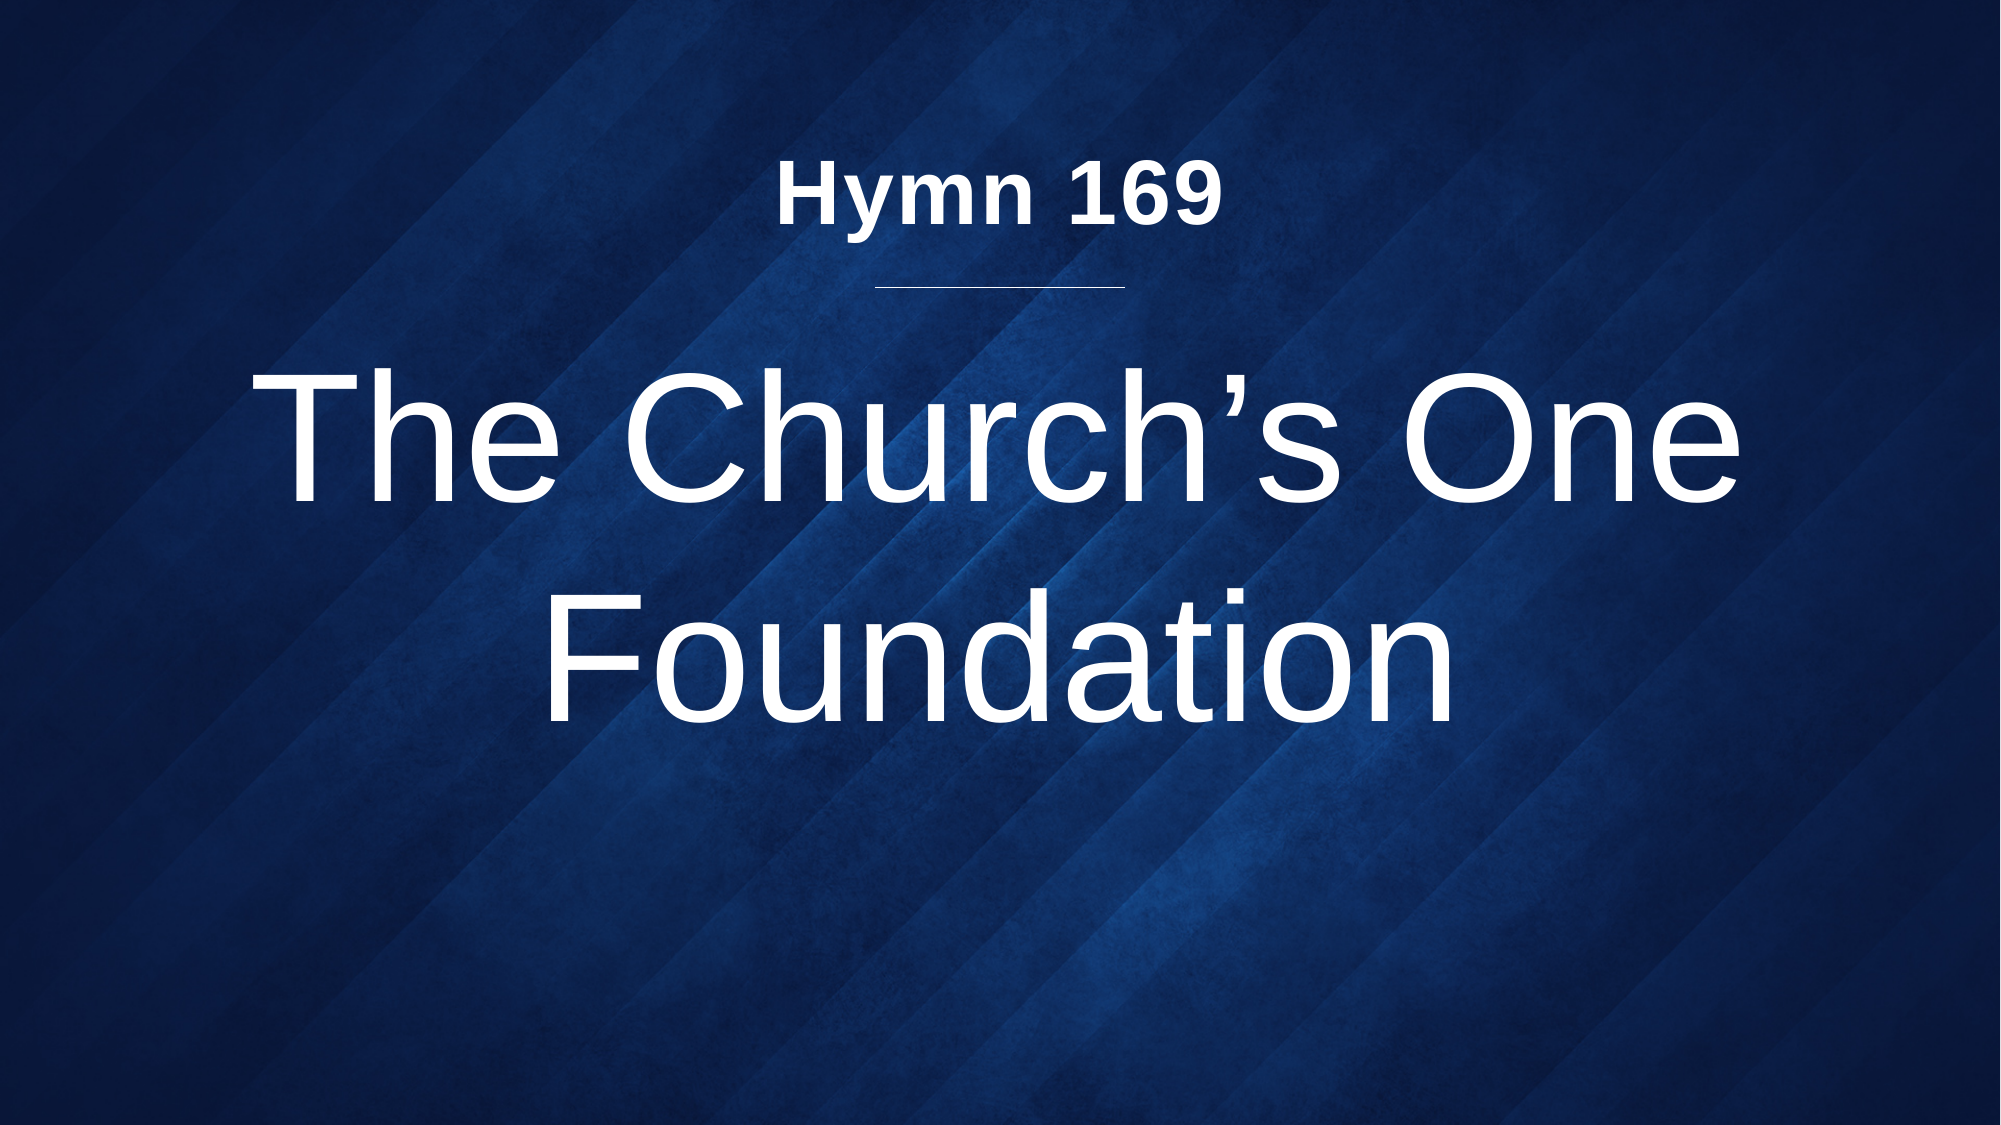

Hymn 169
# The Church’s One Foundation